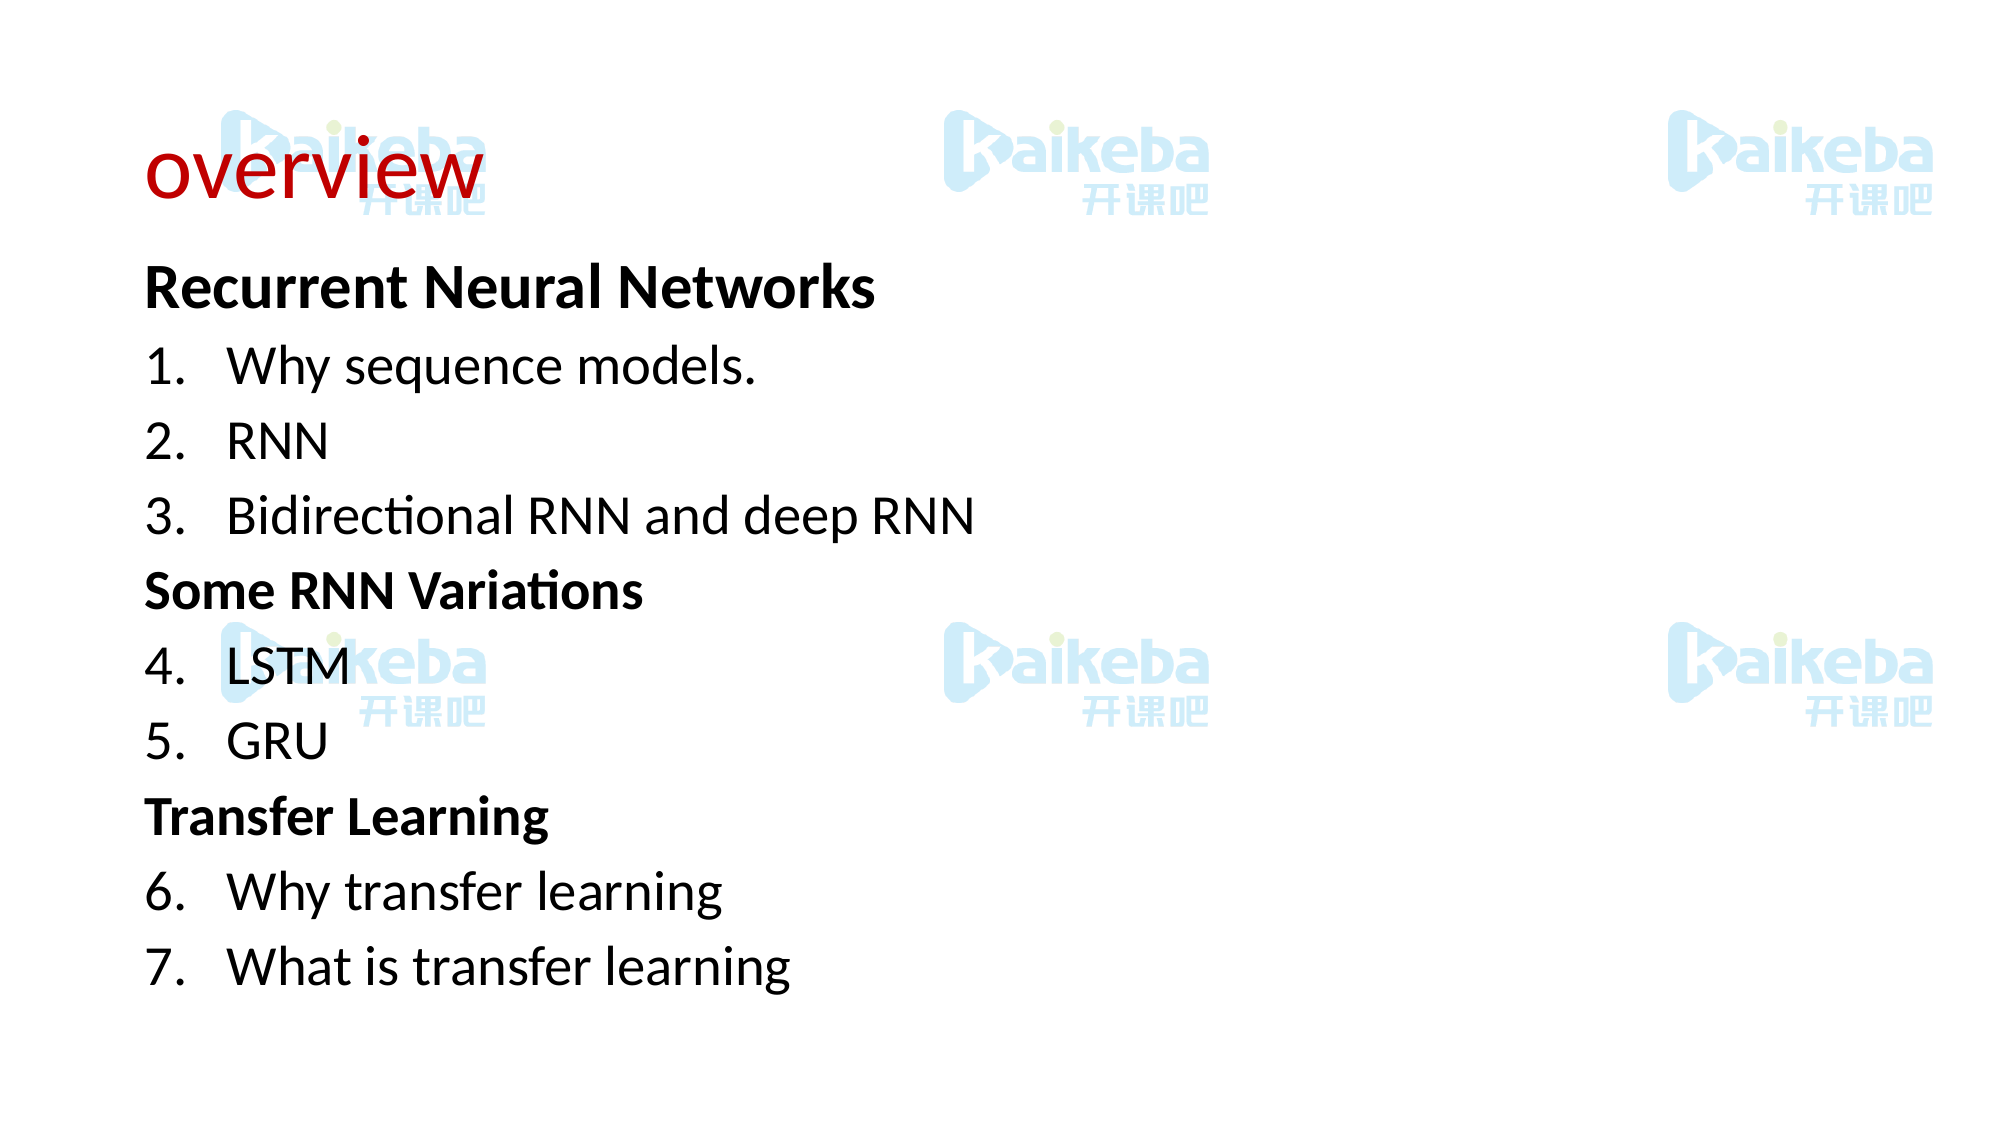

# overview
Recurrent Neural Networks
Why sequence models.
RNN
Bidirectional RNN and deep RNN
Some RNN Variations
LSTM
GRU
Transfer Learning
Why transfer learning
What is transfer learning